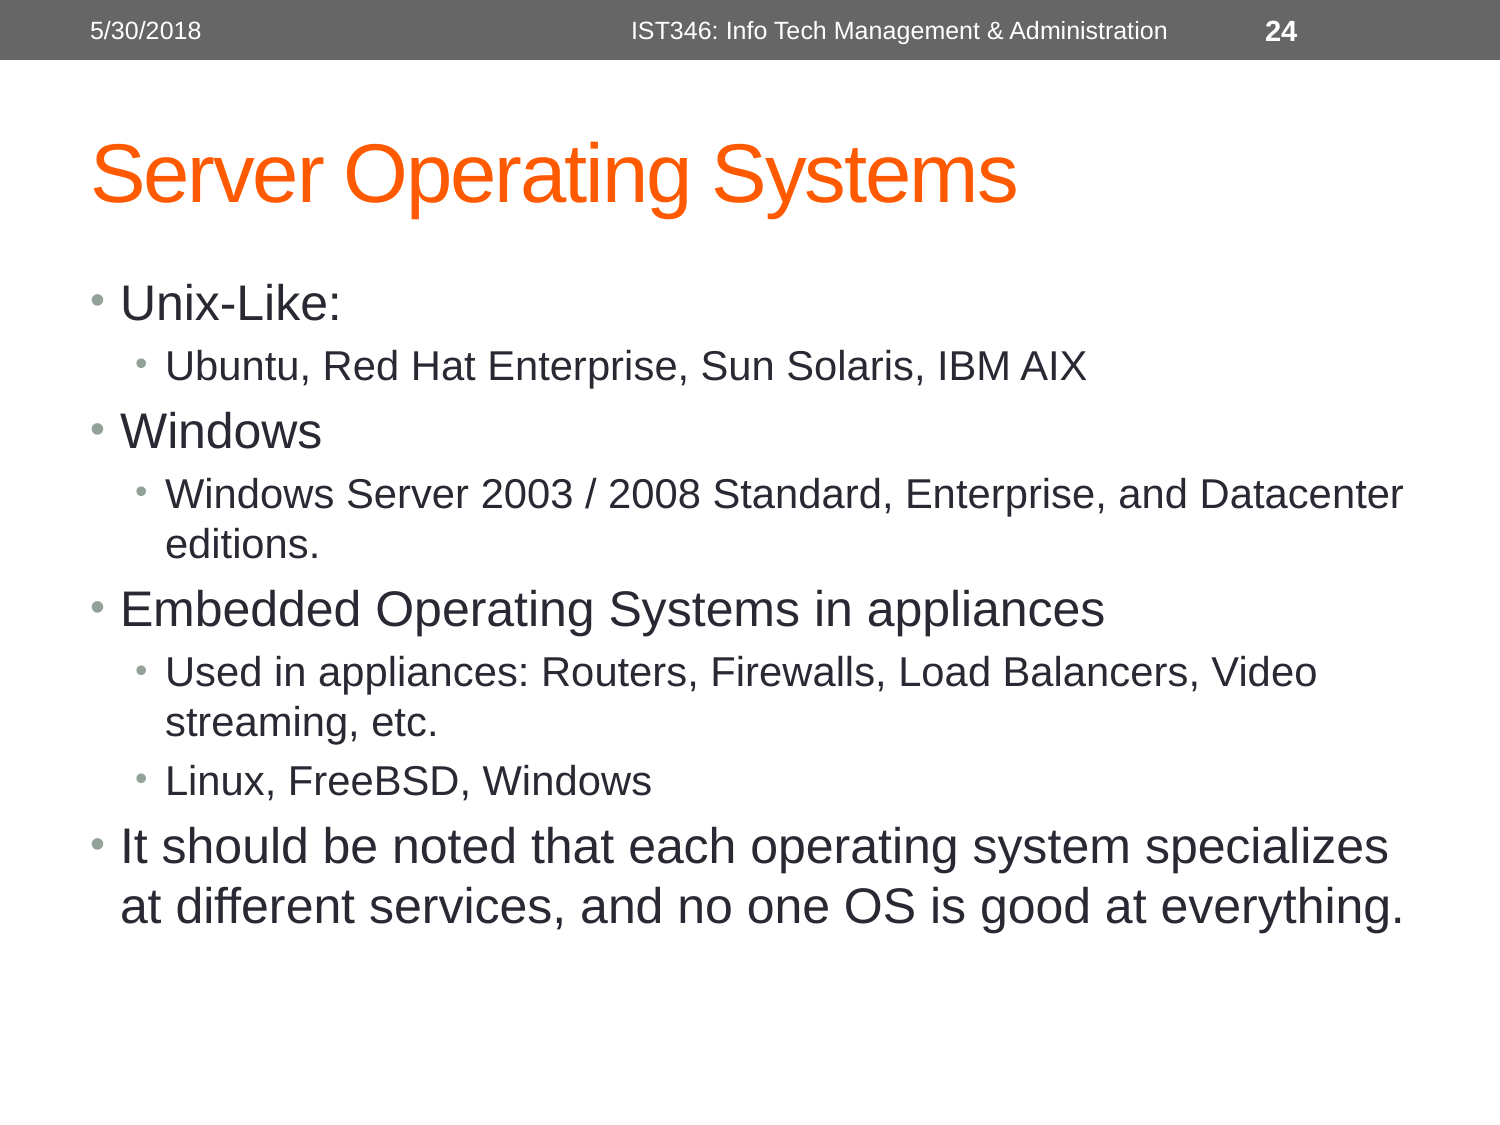

5/30/2018
IST346: Info Tech Management & Administration
24
# Server Operating Systems
Unix-Like:
Ubuntu, Red Hat Enterprise, Sun Solaris, IBM AIX
Windows
Windows Server 2003 / 2008 Standard, Enterprise, and Datacenter editions.
Embedded Operating Systems in appliances
Used in appliances: Routers, Firewalls, Load Balancers, Video streaming, etc.
Linux, FreeBSD, Windows
It should be noted that each operating system specializes at different services, and no one OS is good at everything.